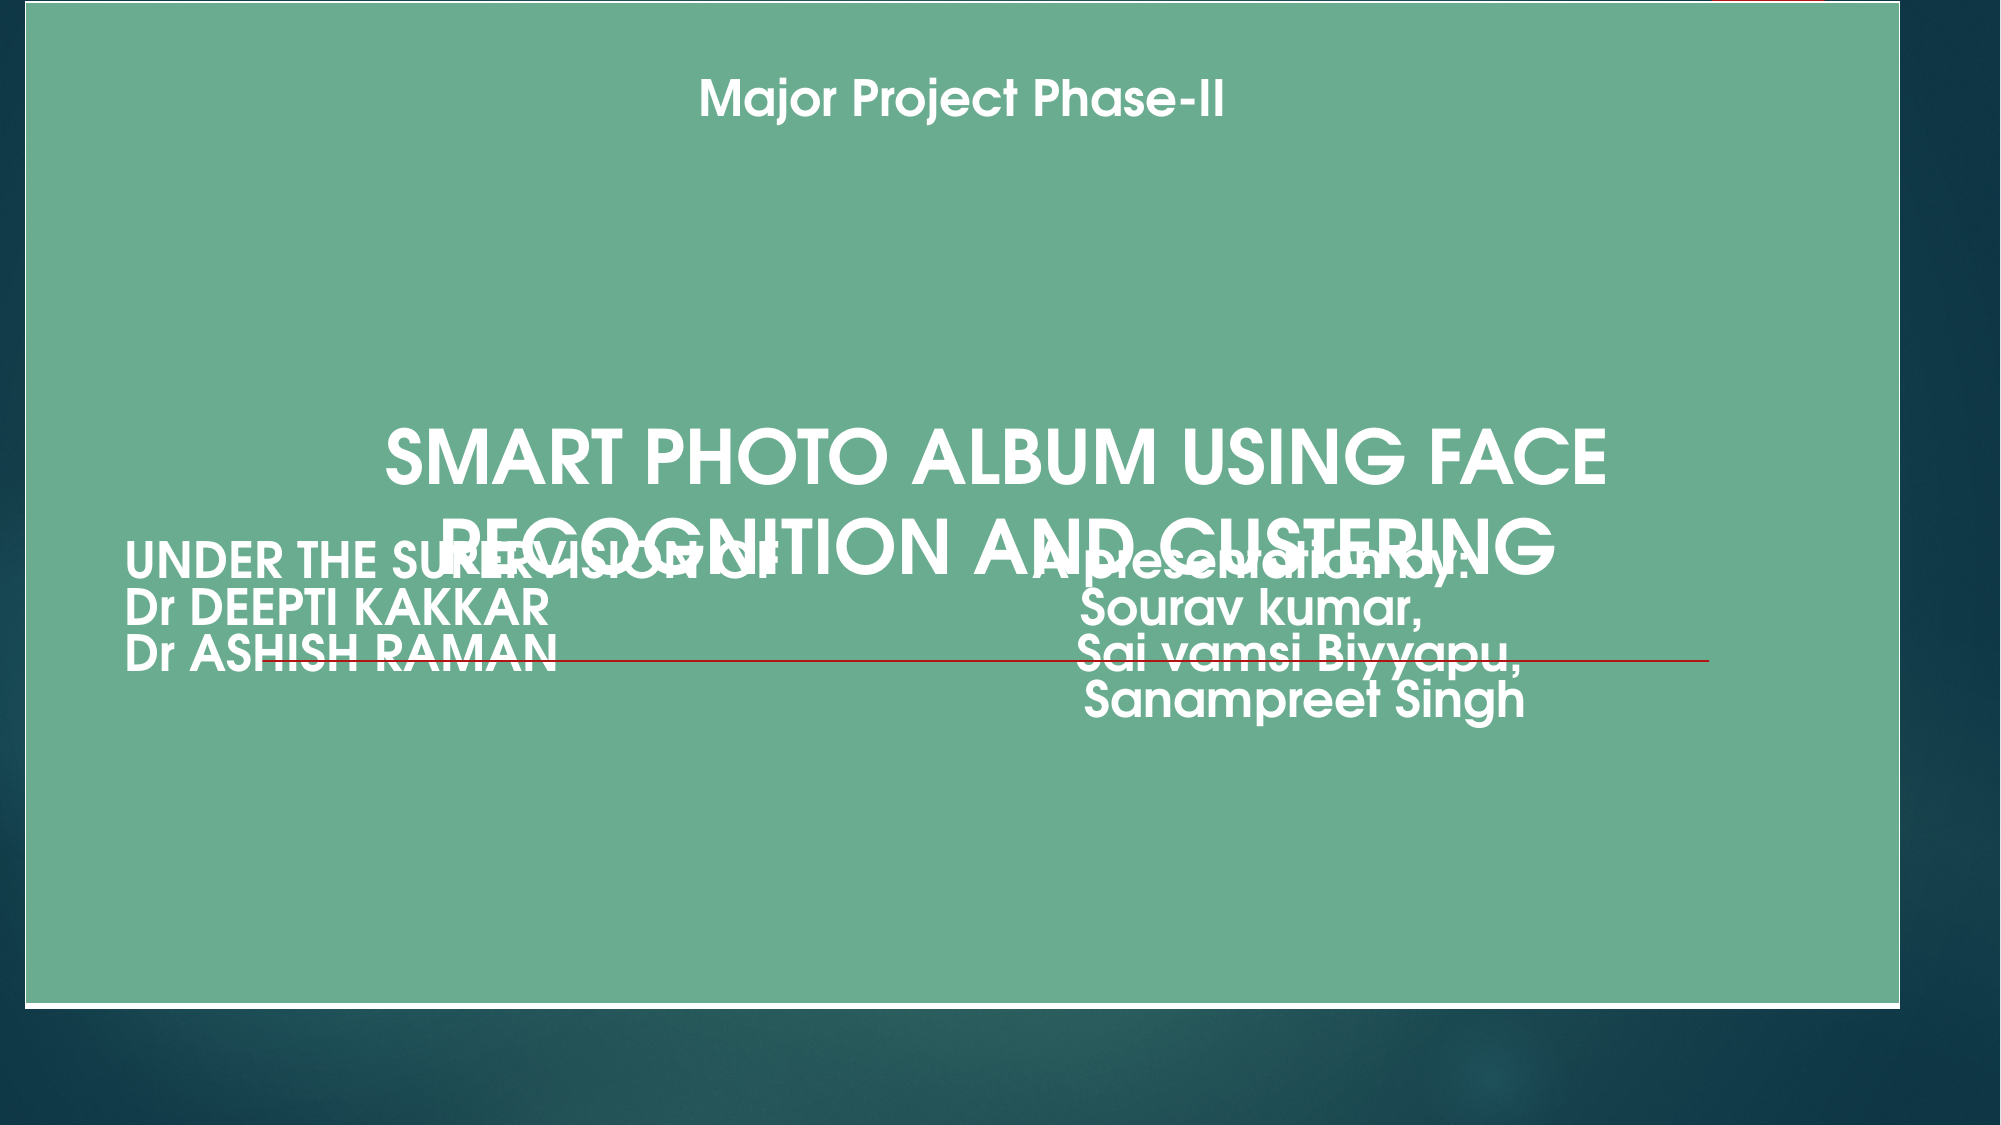

| Major Project Phase-II UNDER THE SUPERVISION OF A presentation by: Dr DEEPTI KAKKAR Sourav kumar, Dr ASHISH RAMAN Sai vamsi Biyyapu, Sanampreet Singh |
| --- |
#
SMART PHOTO ALBUM USING Face Recognition and custering